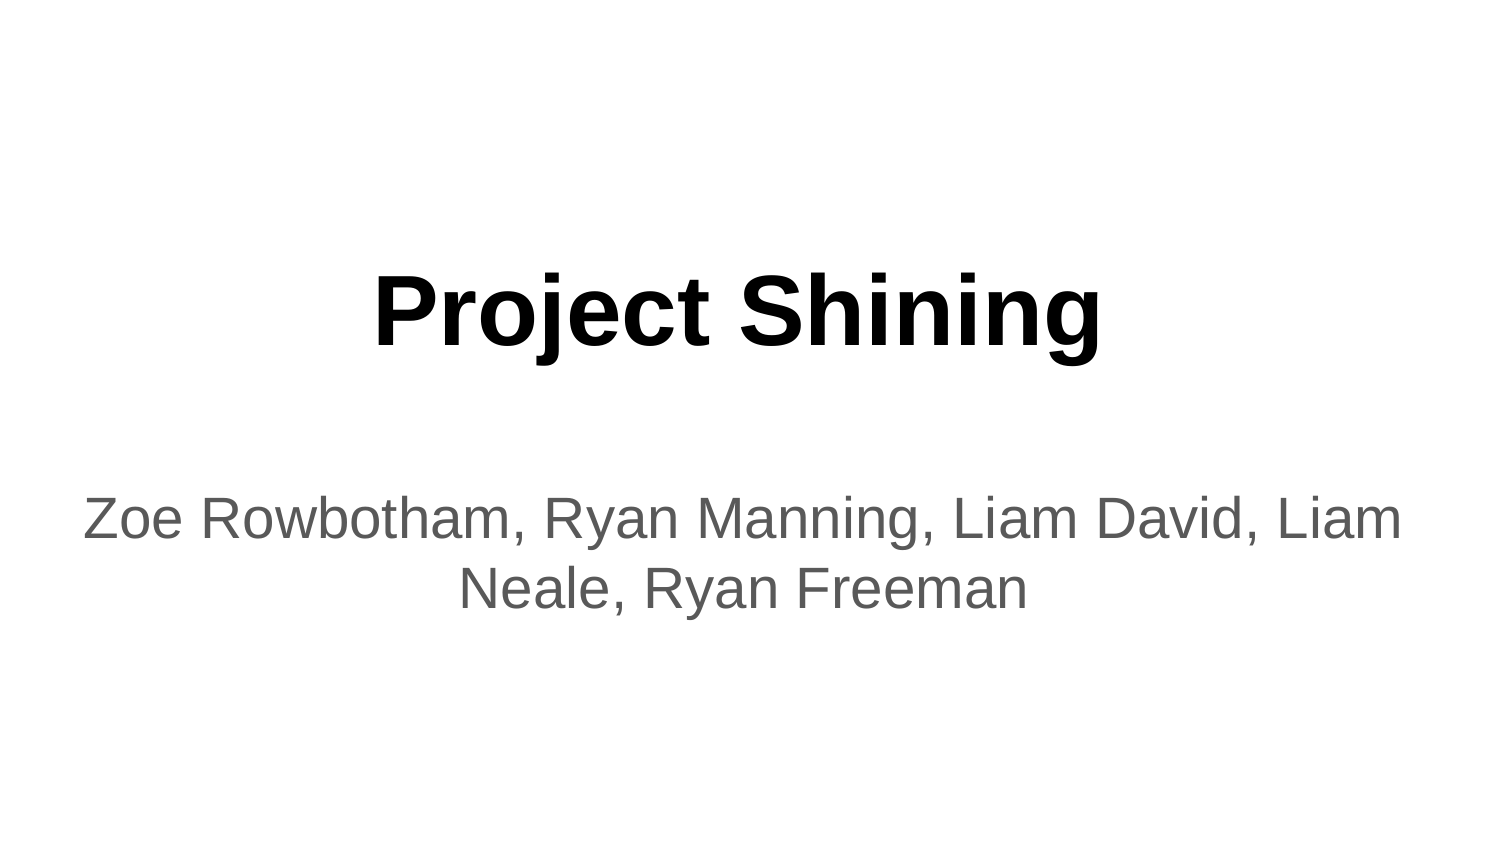

# Project Shining
Zoe Rowbotham, Ryan Manning, Liam David, Liam Neale, Ryan Freeman